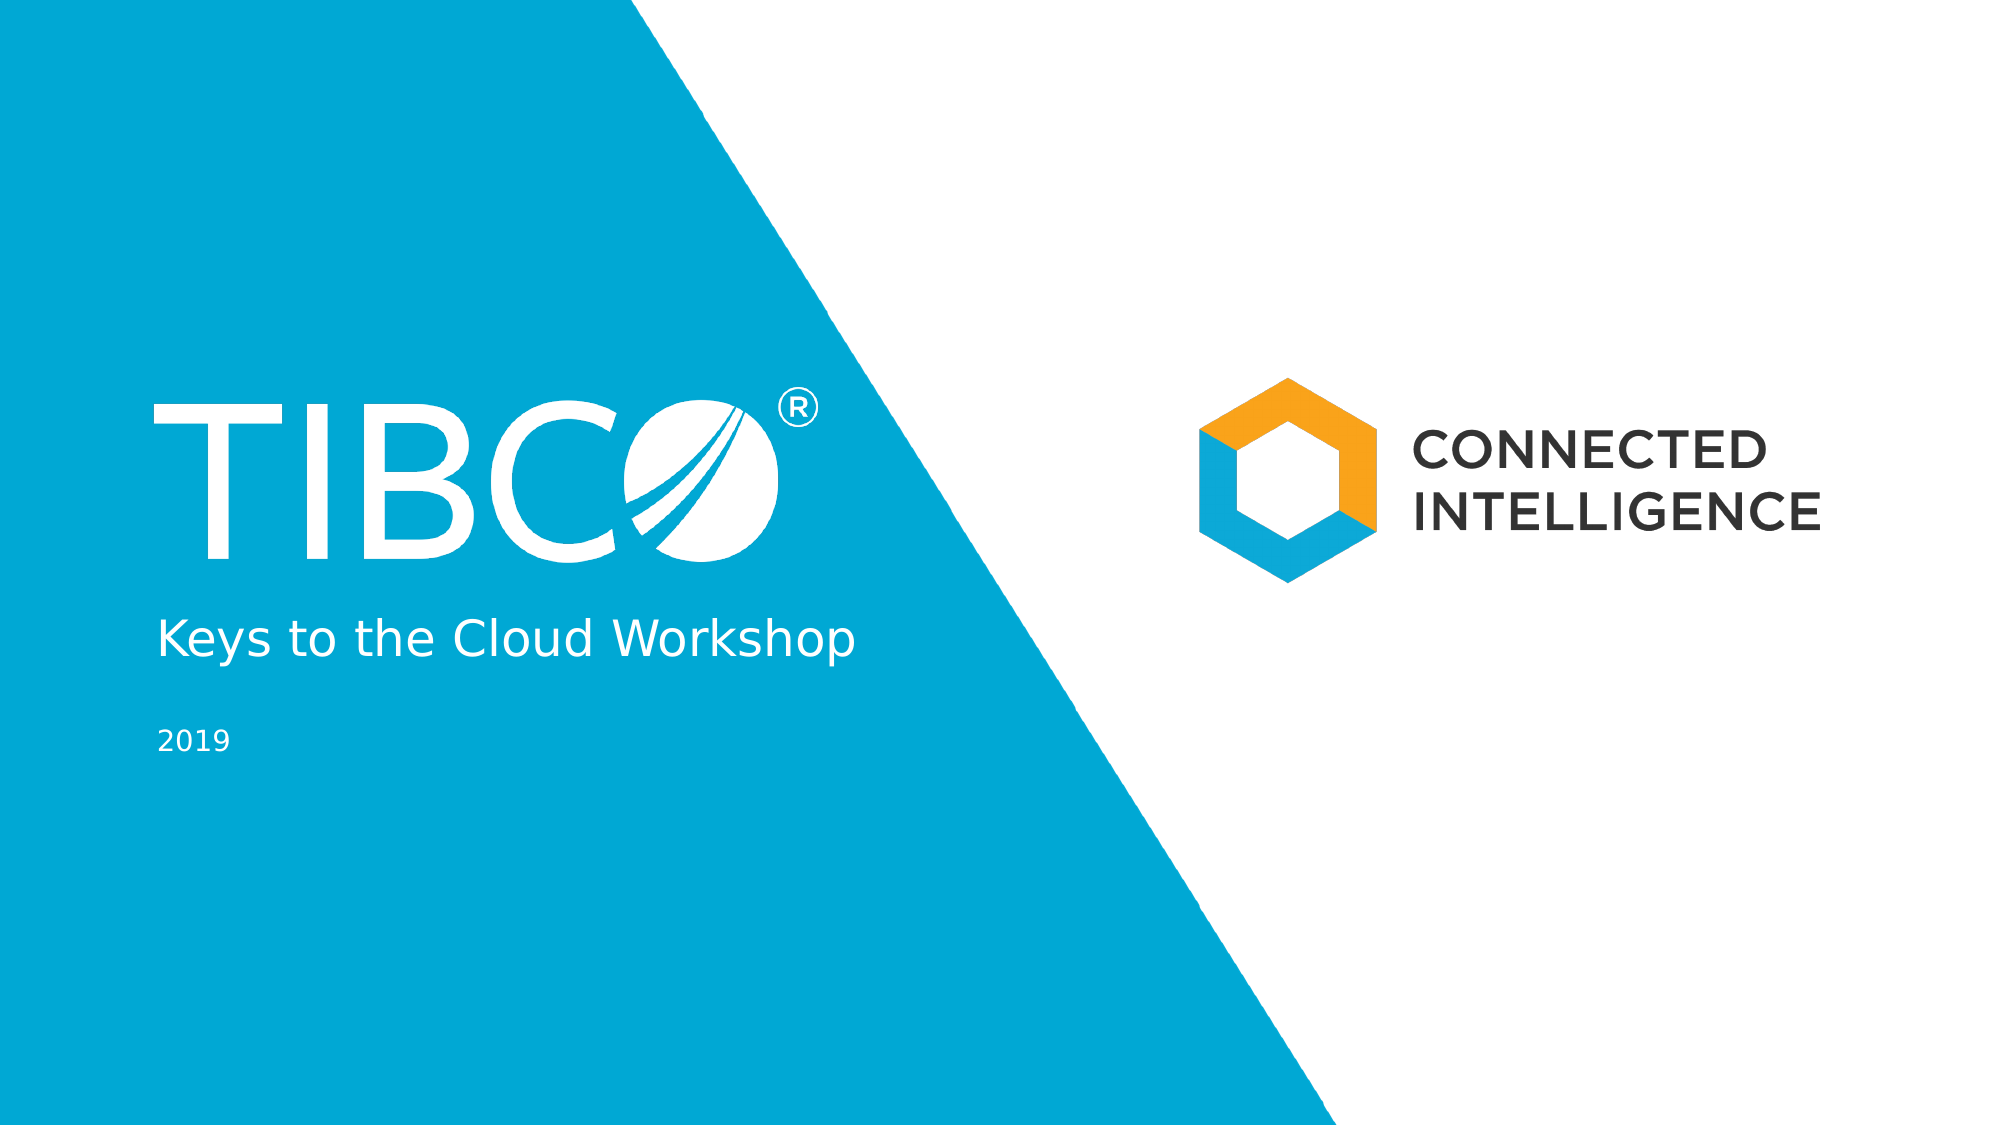

# Keys to the Cloud Workshop
2019